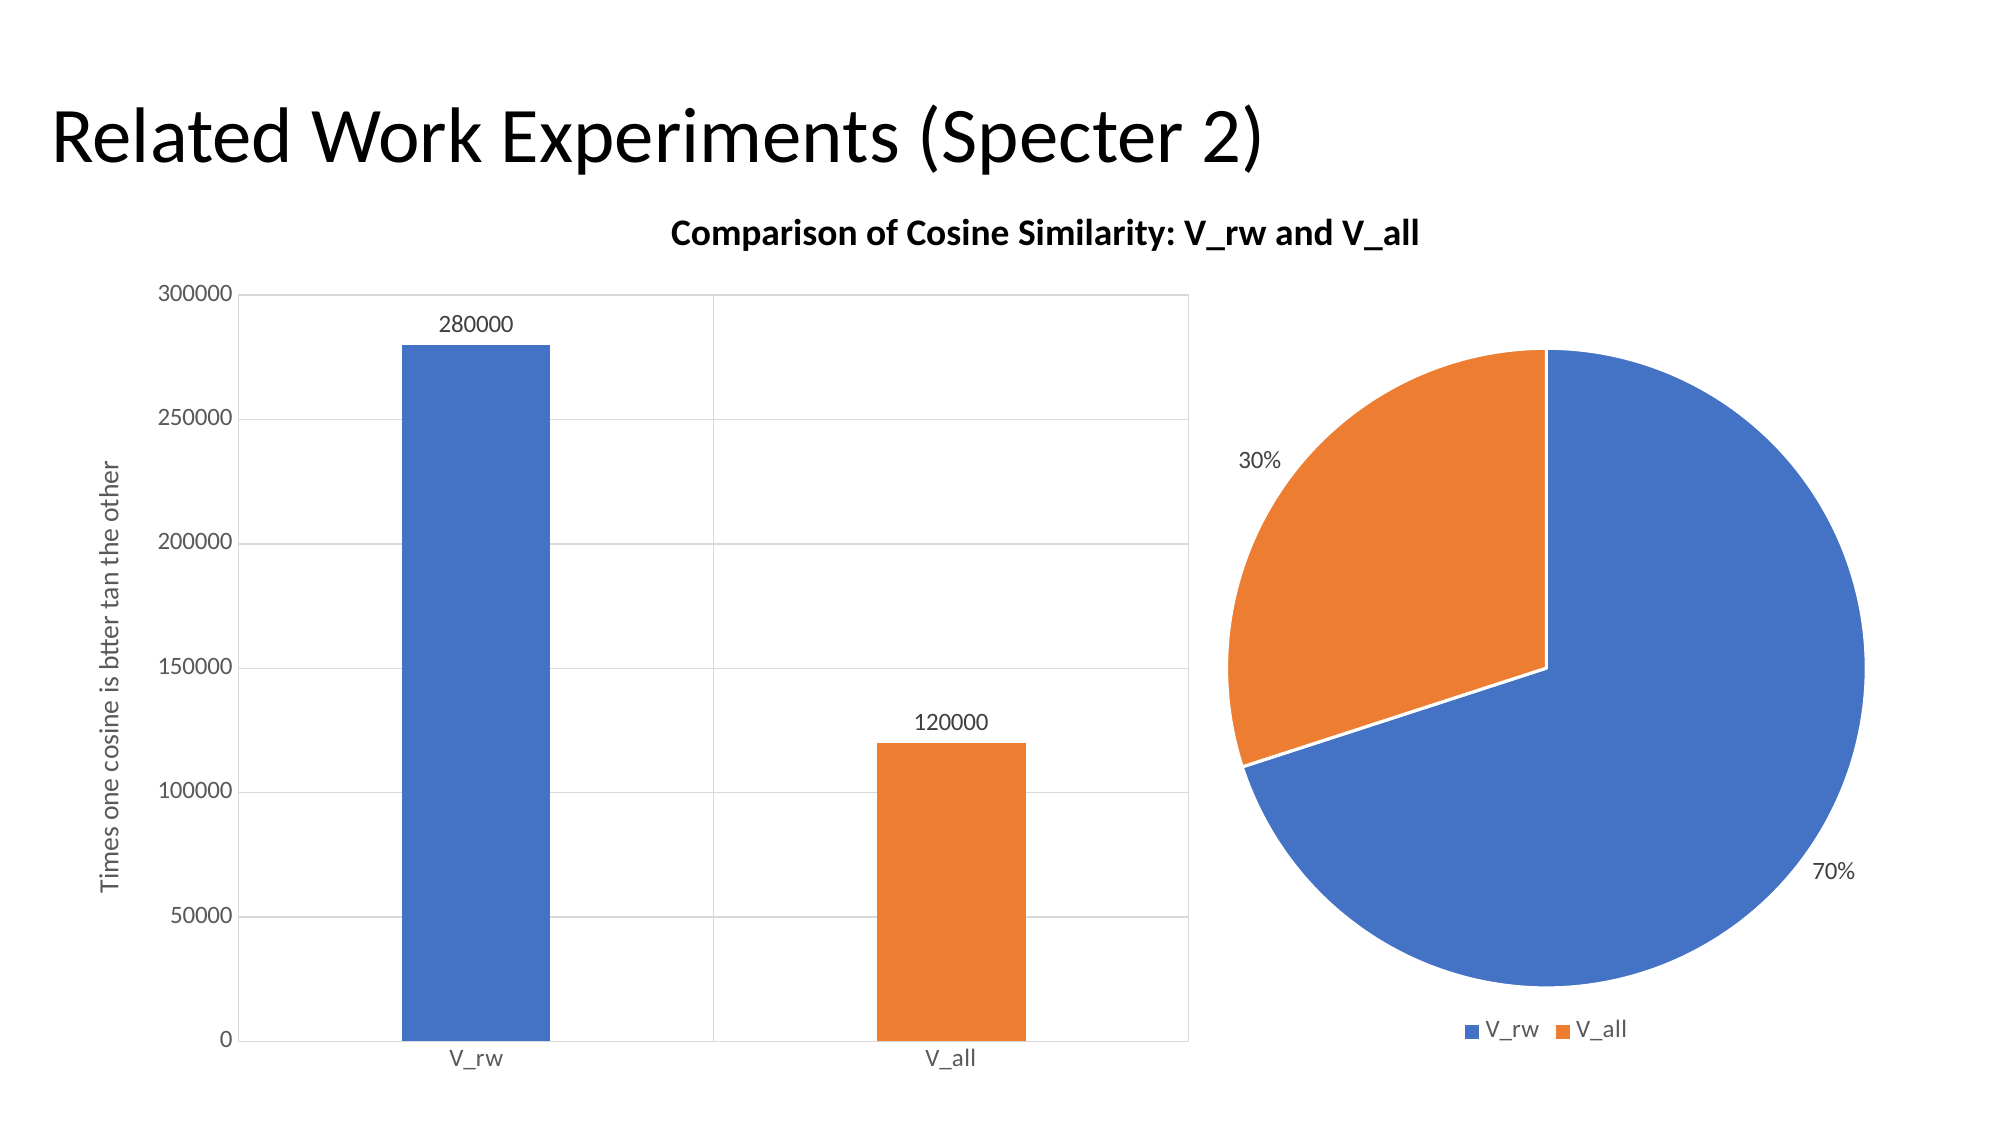

# Related Work Experiments (Specter 2)
Comparison of Cosine Similarity: V_rw and V_all

### Chart

| Category | Serie 1 |
|---|---|
| V_rw | 280000.0 |
| V_all | 120000.0 |

### Chart

| Category | Ventas |
|---|---|
| V_rw | 0.7 |
| V_all | 0.3 |